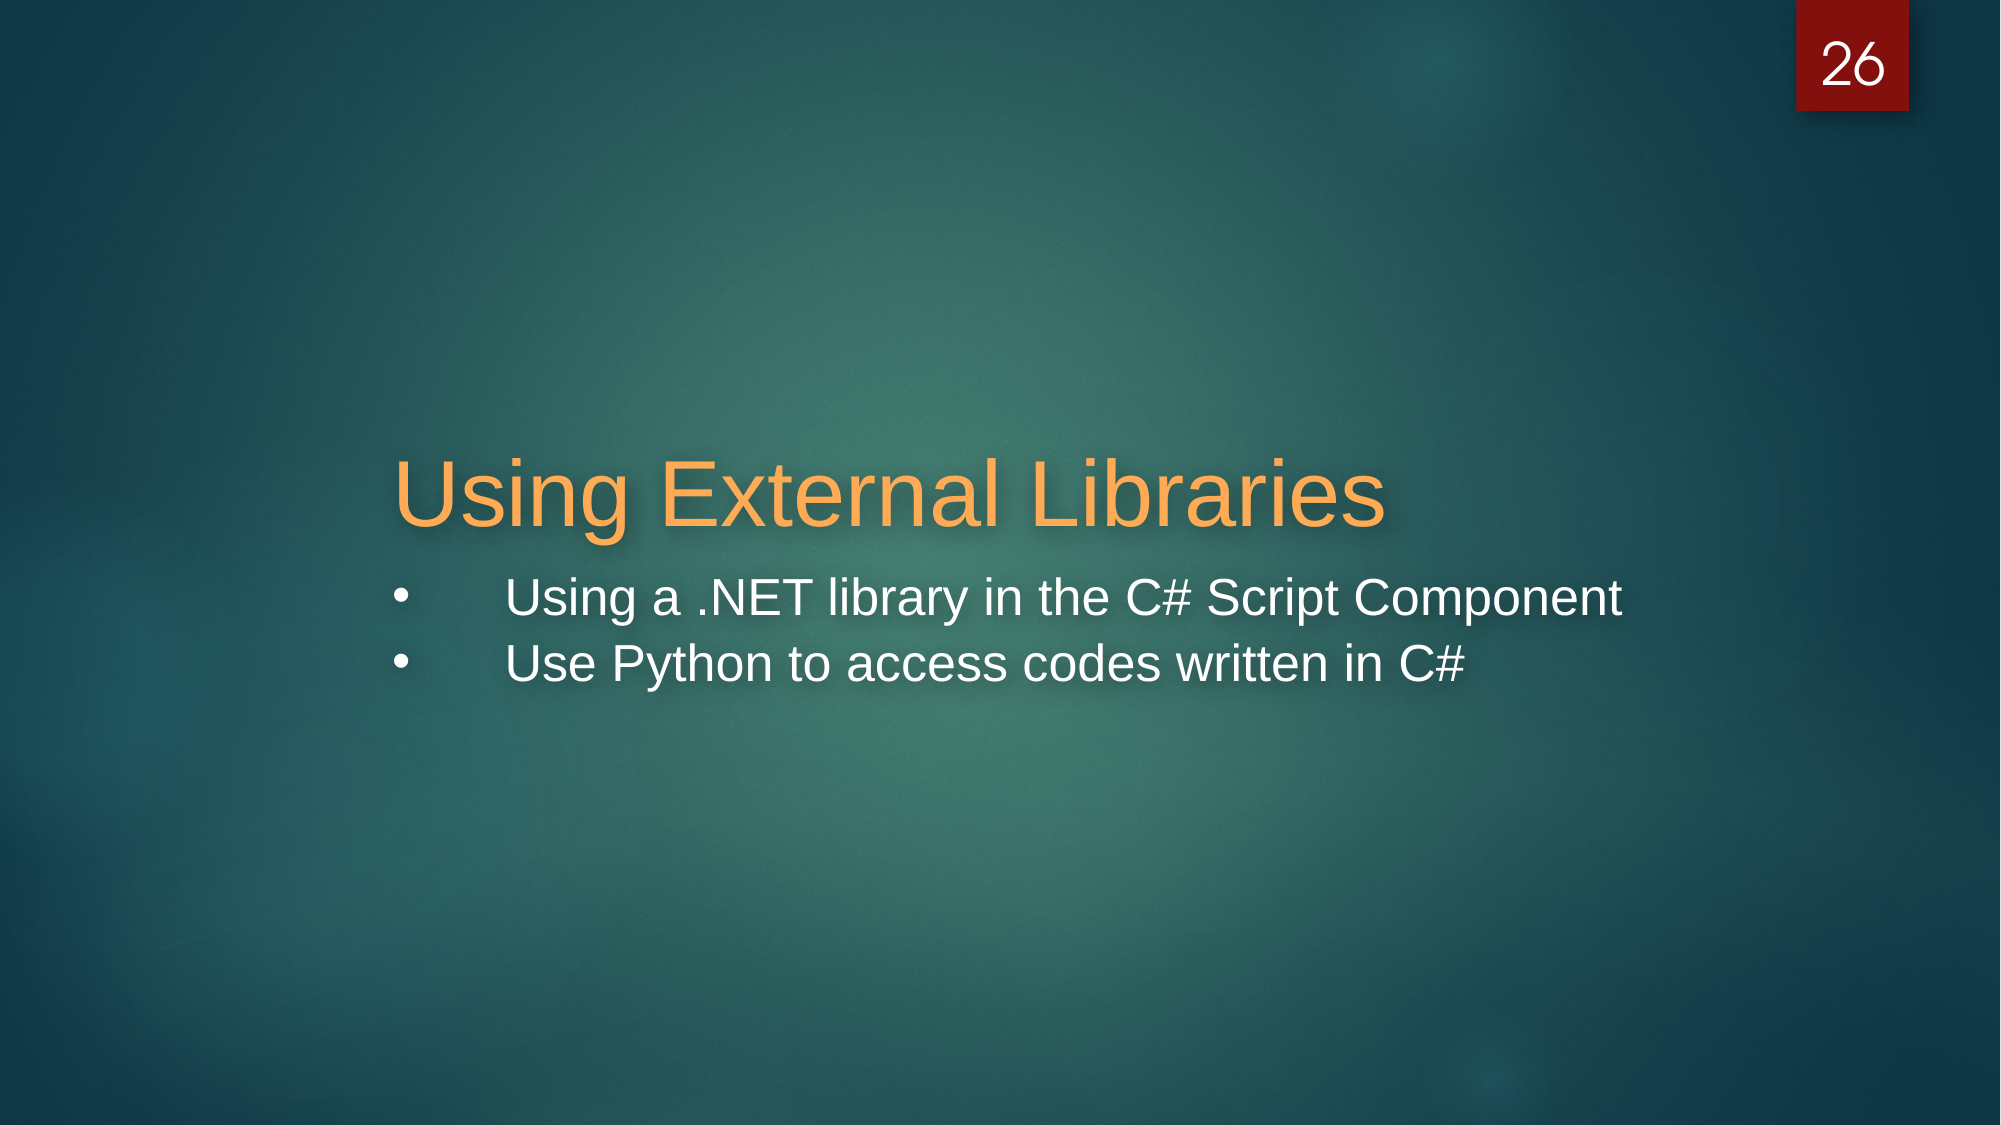

26

Using External Libraries
Using a .NET library in the C# Script Component
Use Python to access codes written in C#